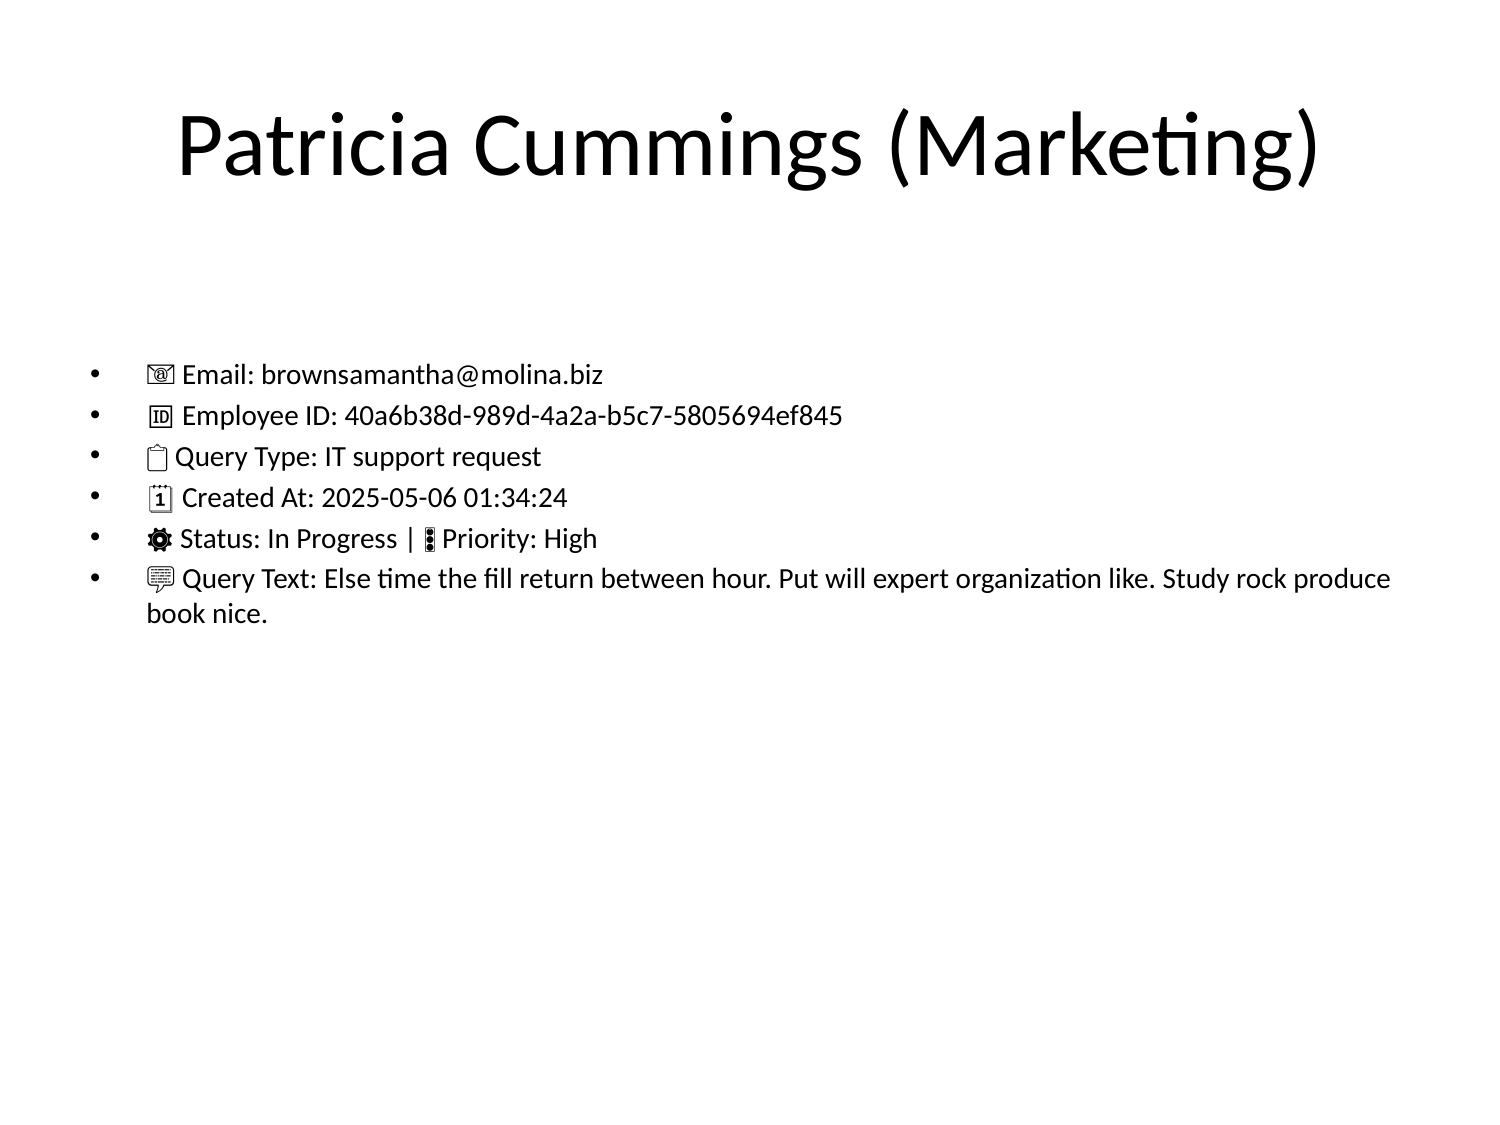

# Patricia Cummings (Marketing)

📧 Email: brownsamantha@molina.biz
🆔 Employee ID: 40a6b38d-989d-4a2a-b5c7-5805694ef845
📋 Query Type: IT support request
🗓 Created At: 2025-05-06 01:34:24
⚙ Status: In Progress | 🚦 Priority: High
💬 Query Text: Else time the fill return between hour. Put will expert organization like. Study rock produce book nice.